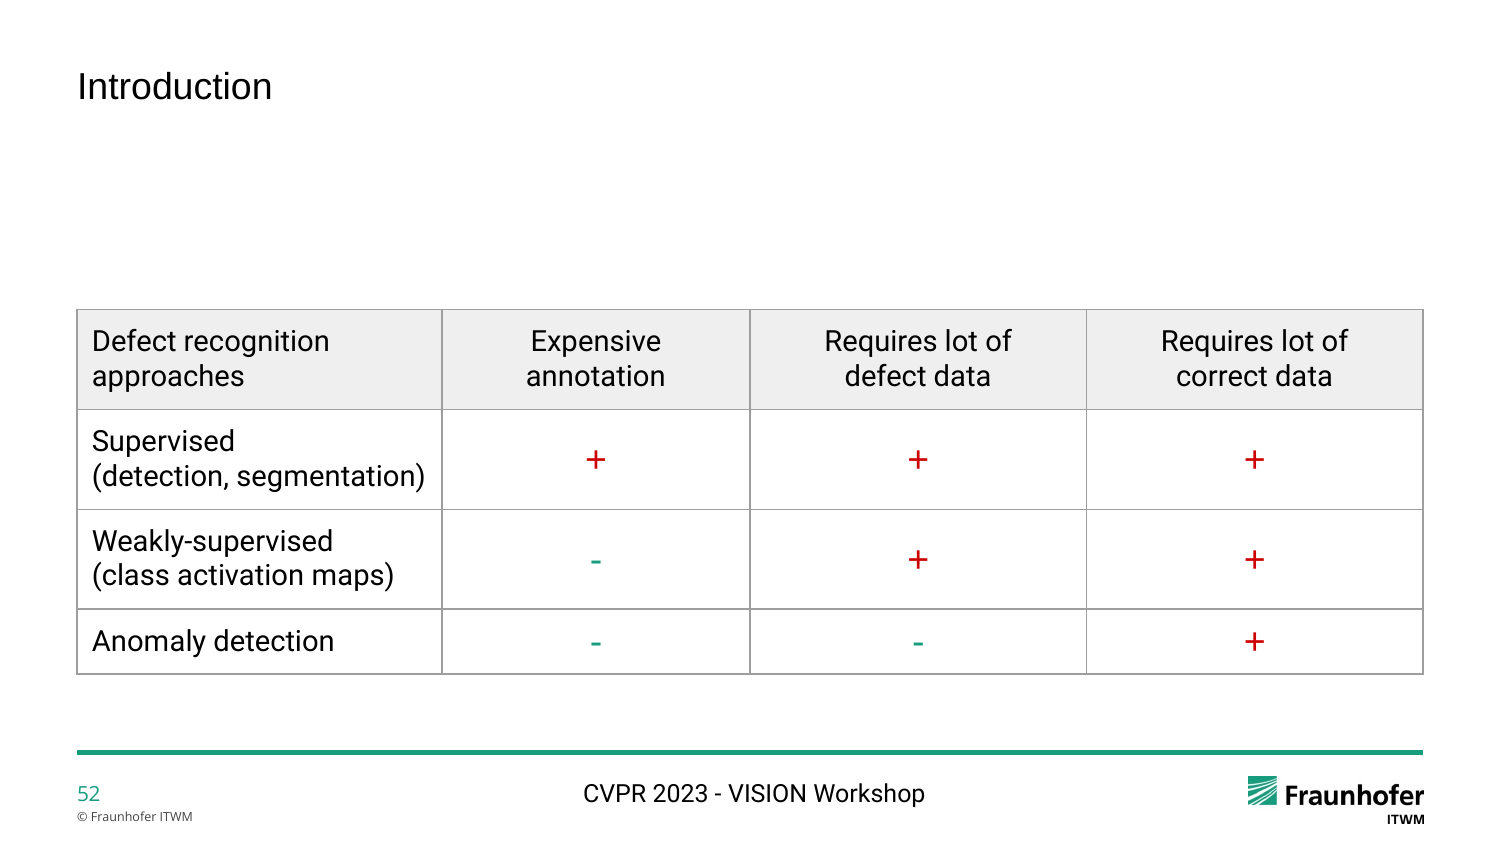

# Introduction

| Defect recognition approaches | Expensive annotation | Requires lot of defect data | Requires lot of correct data |
| --- | --- | --- | --- |
| Supervised (detection, segmentation) | + | + | + |
| Weakly-supervised (class activation maps) | - | + | + |
| Anomaly detection | - | - | + |
CVPR 2023 - VISION Workshop